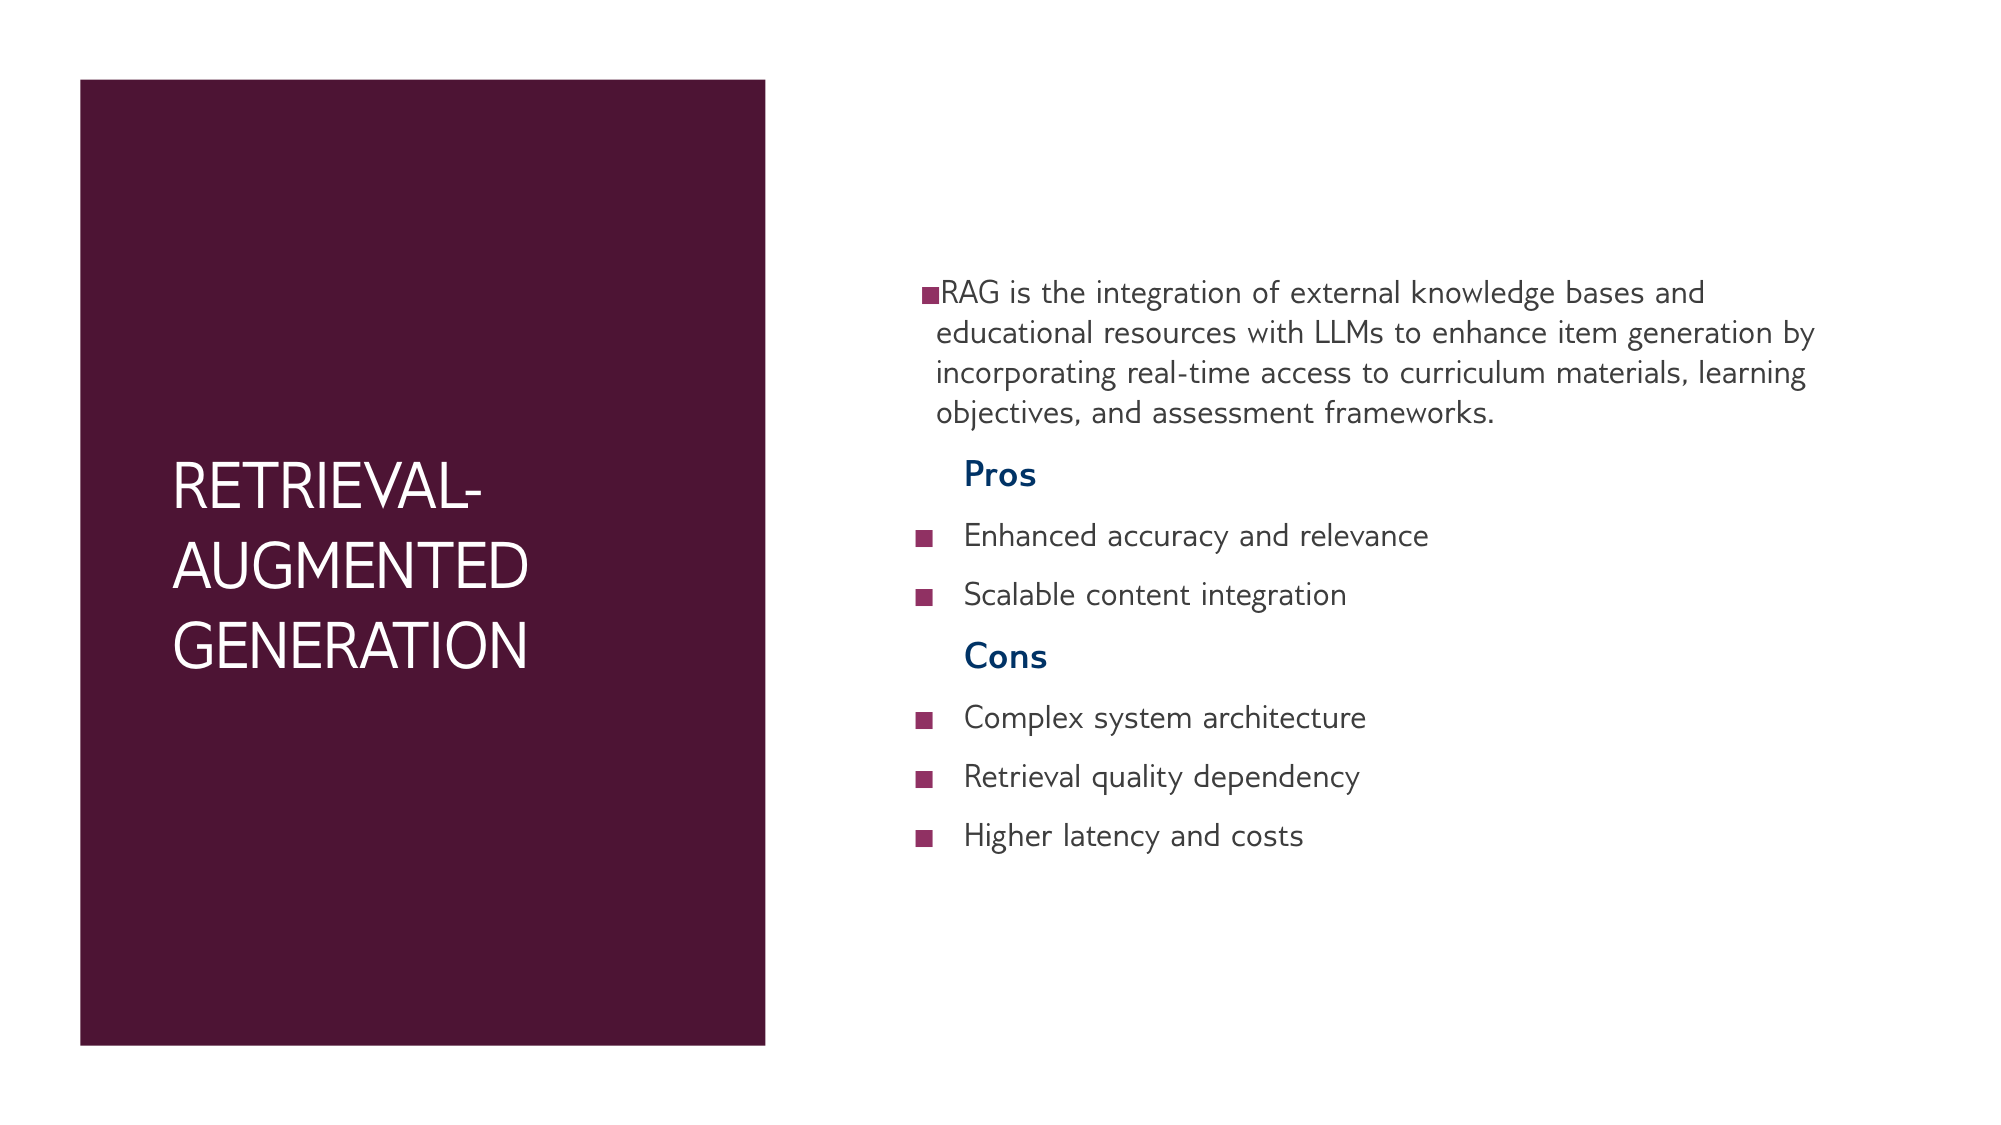

# RETRIEVAL-AUGMENTED GENERATION
RAG is the integration of external knowledge bases and educational resources with LLMs to enhance item generation by incorporating real-time access to curriculum materials, learning objectives, and assessment frameworks.
Pros
Enhanced accuracy and relevance
Scalable content integration
Cons
Complex system architecture
Retrieval quality dependency
Higher latency and costs